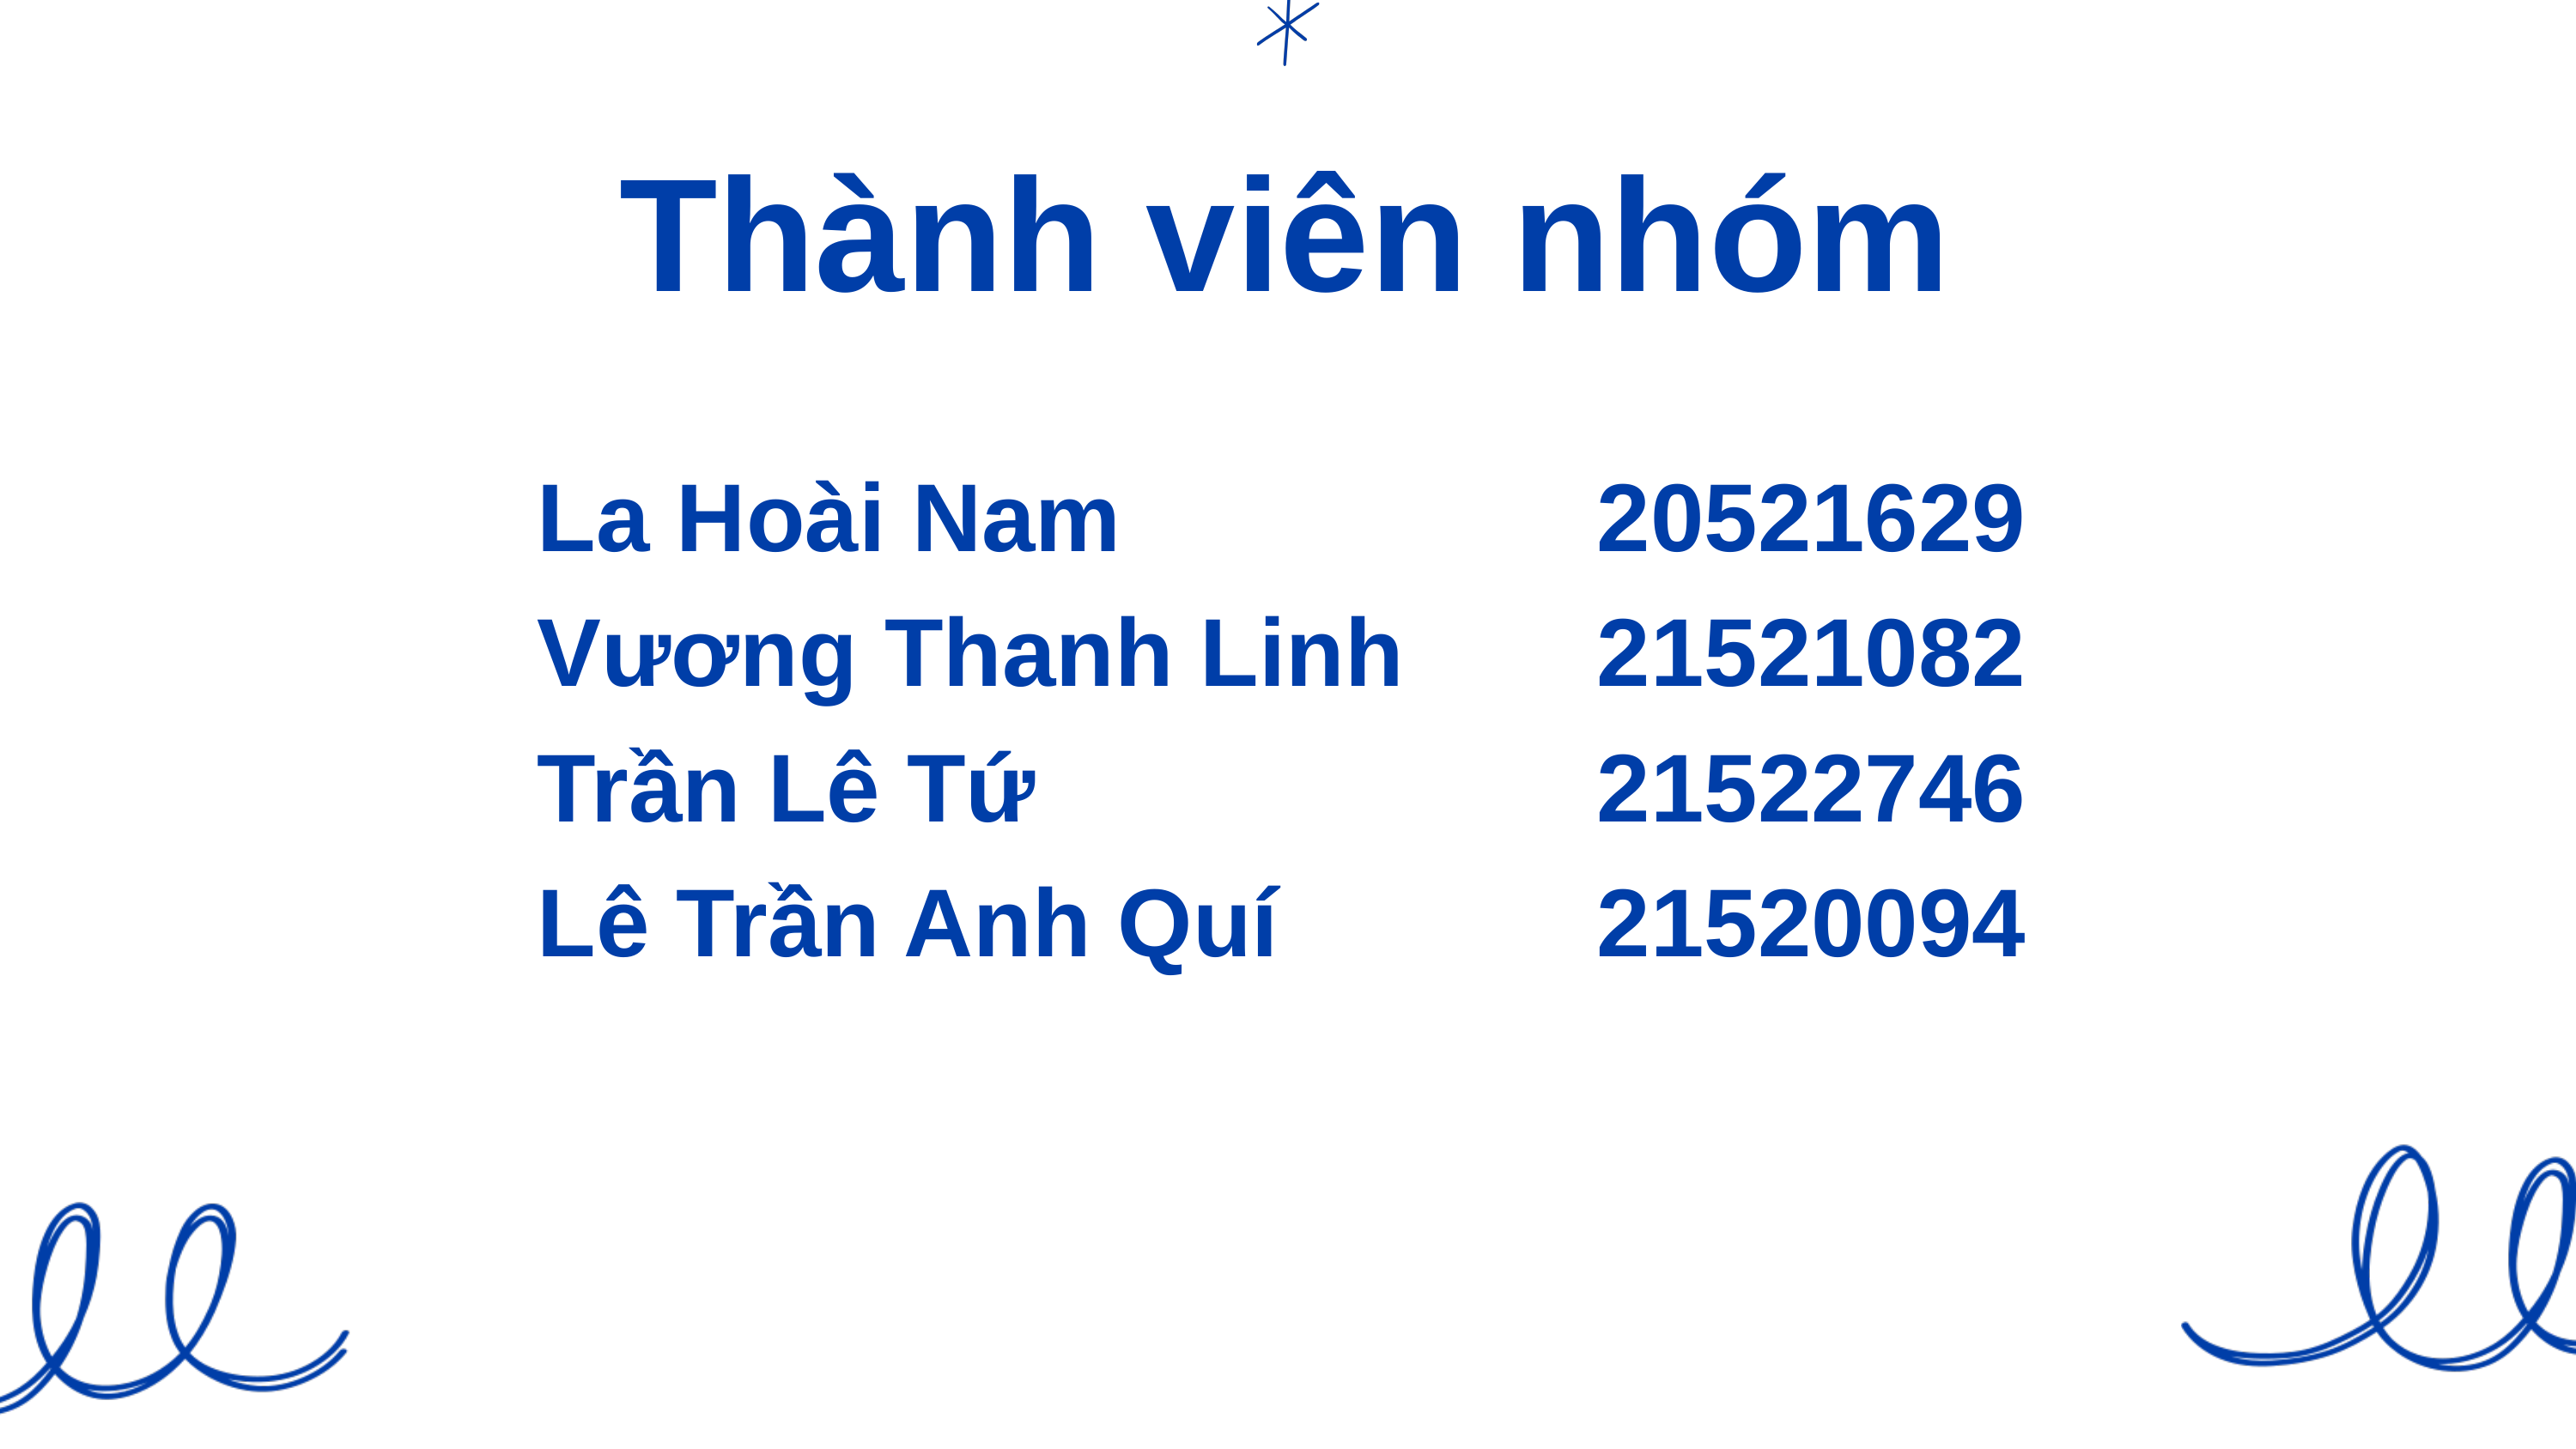

Thành viên nhóm
La Hoài Nam
Vương Thanh Linh
Trần Lê Tứ
Lê Trần Anh Quí
20521629
21521082
21522746
21520094